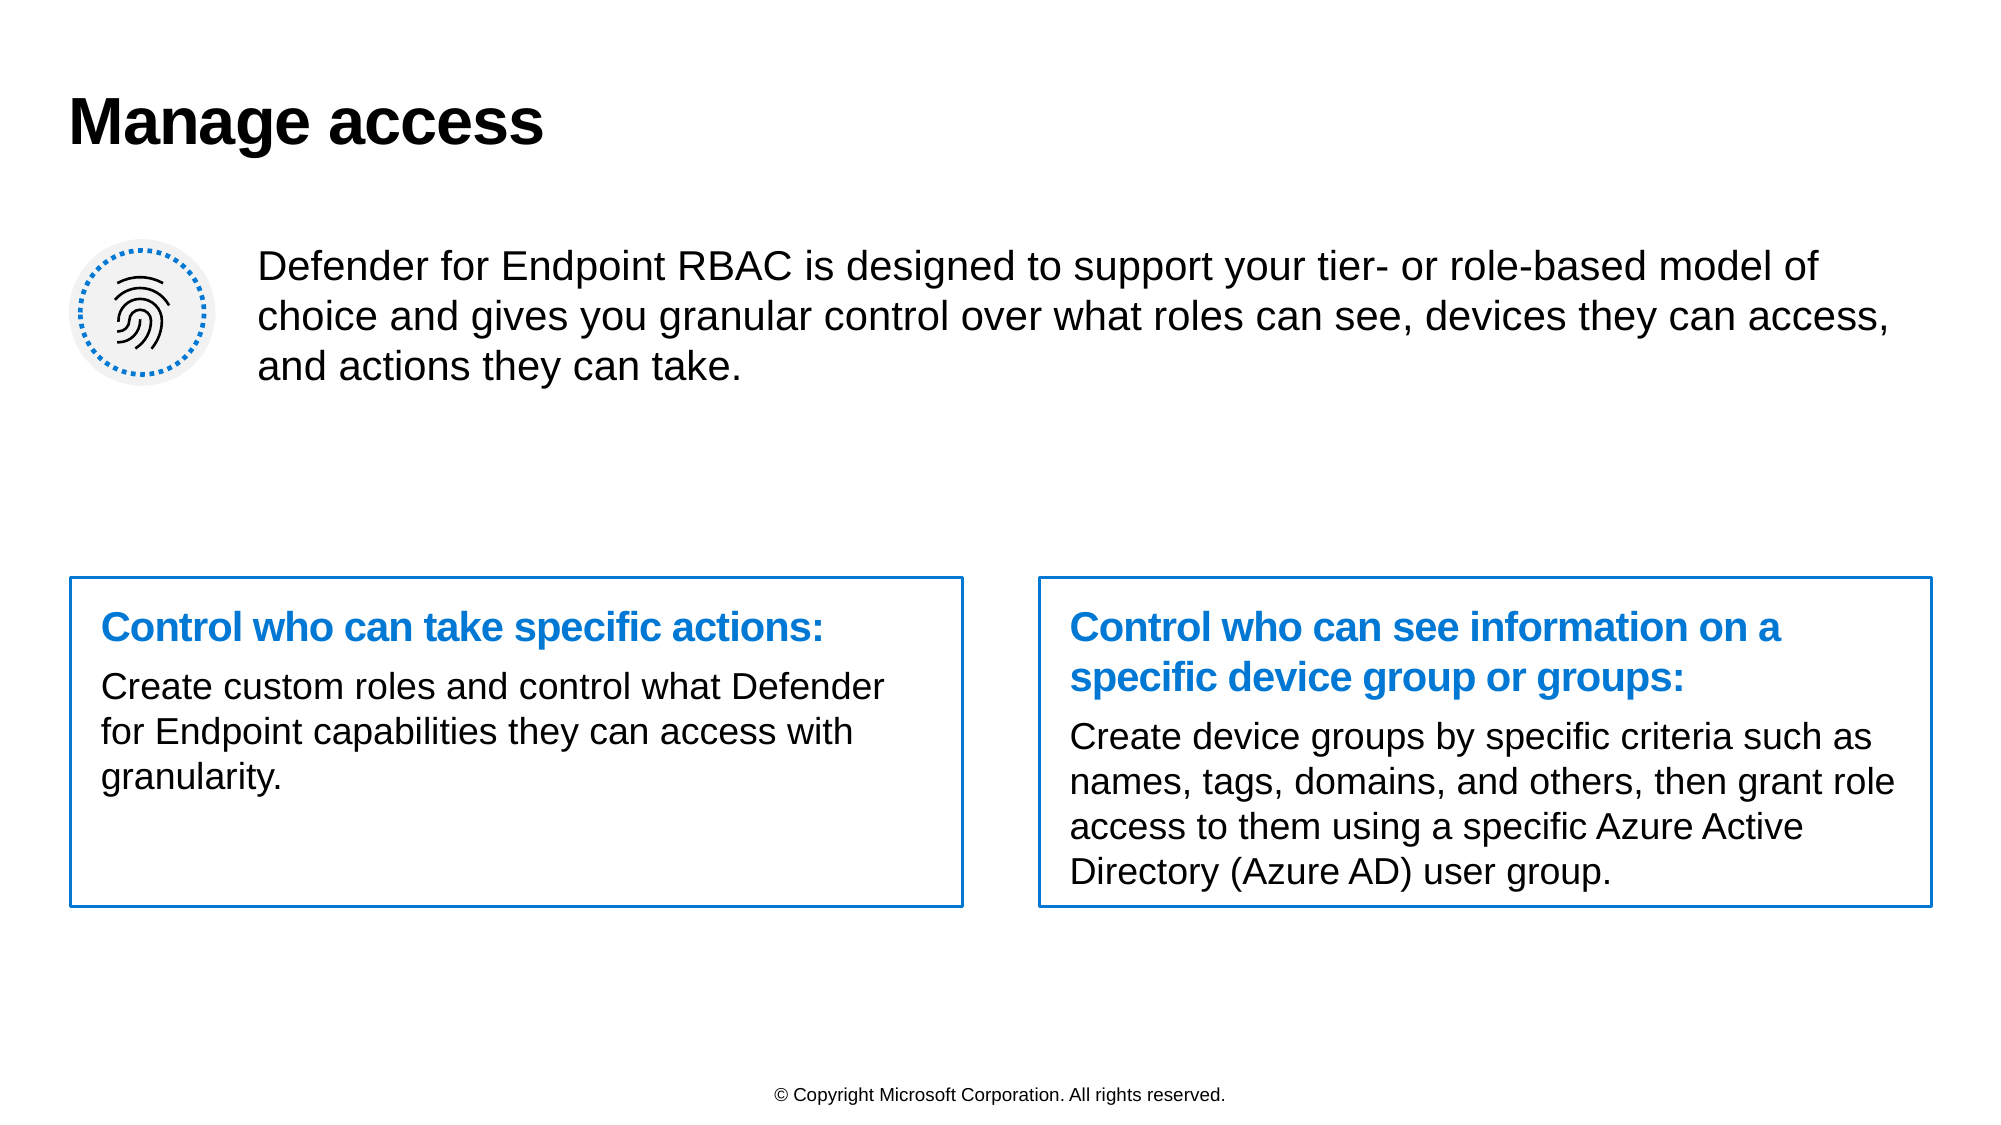

# Manage access

Defender for Endpoint RBAC is designed to support your tier- or role-based model of choice and gives you granular control over what roles can see, devices they can access, and actions they can take.
Control who can take specific actions:
Create custom roles and control what Defender for Endpoint capabilities they can access with granularity.
Control who can see information on a specific device group or groups:
Create device groups by specific criteria such as names, tags, domains, and others, then grant role access to them using a specific Azure Active Directory (Azure AD) user group.